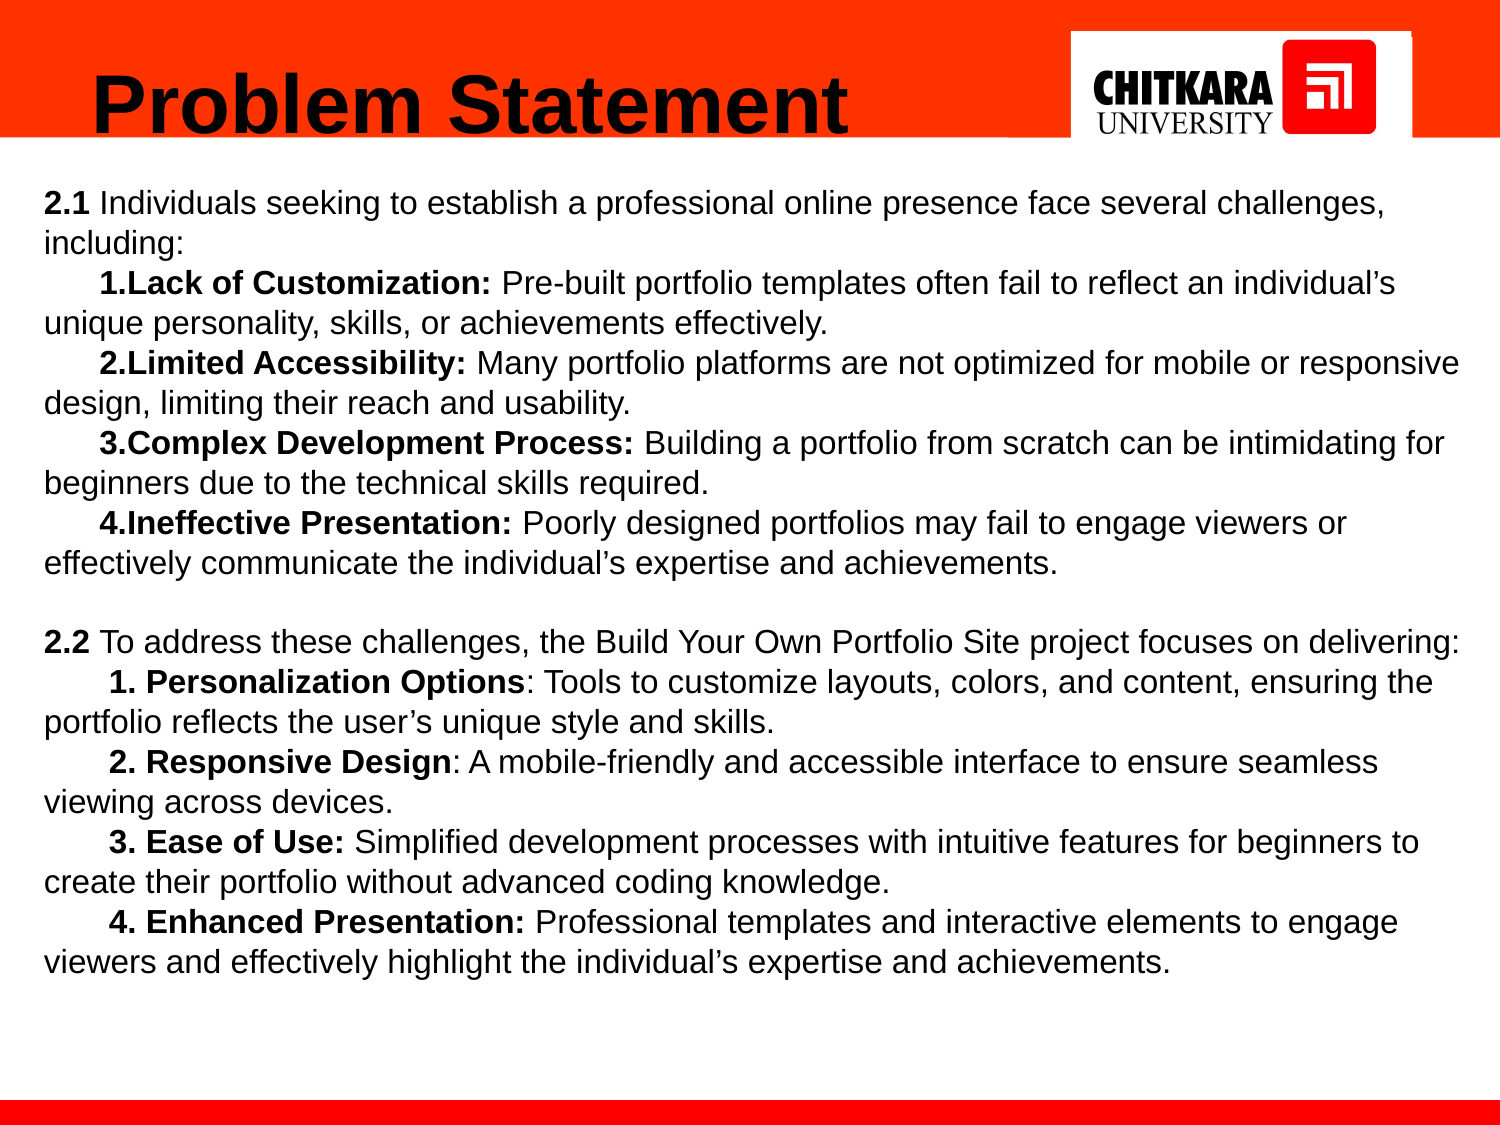

Problem Statement
2.1 Individuals seeking to establish a professional online presence face several challenges, including:
      1.Lack of Customization: Pre-built portfolio templates often fail to reflect an individual’s     unique personality, skills, or achievements effectively.
      2.Limited Accessibility: Many portfolio platforms are not optimized for mobile or responsive design, limiting their reach and usability.
      3.Complex Development Process: Building a portfolio from scratch can be intimidating for beginners due to the technical skills required.
      4.Ineffective Presentation: Poorly designed portfolios may fail to engage viewers or effectively communicate the individual’s expertise and achievements.

2.2 To address these challenges, the Build Your Own Portfolio Site project focuses on delivering:
       1. Personalization Options: Tools to customize layouts, colors, and content, ensuring the portfolio reflects the user’s unique style and skills.
       2. Responsive Design: A mobile-friendly and accessible interface to ensure seamless viewing across devices.
       3. Ease of Use: Simplified development processes with intuitive features for beginners to create their portfolio without advanced coding knowledge.
       4. Enhanced Presentation: Professional templates and interactive elements to engage viewers and effectively highlight the individual’s expertise and achievements.